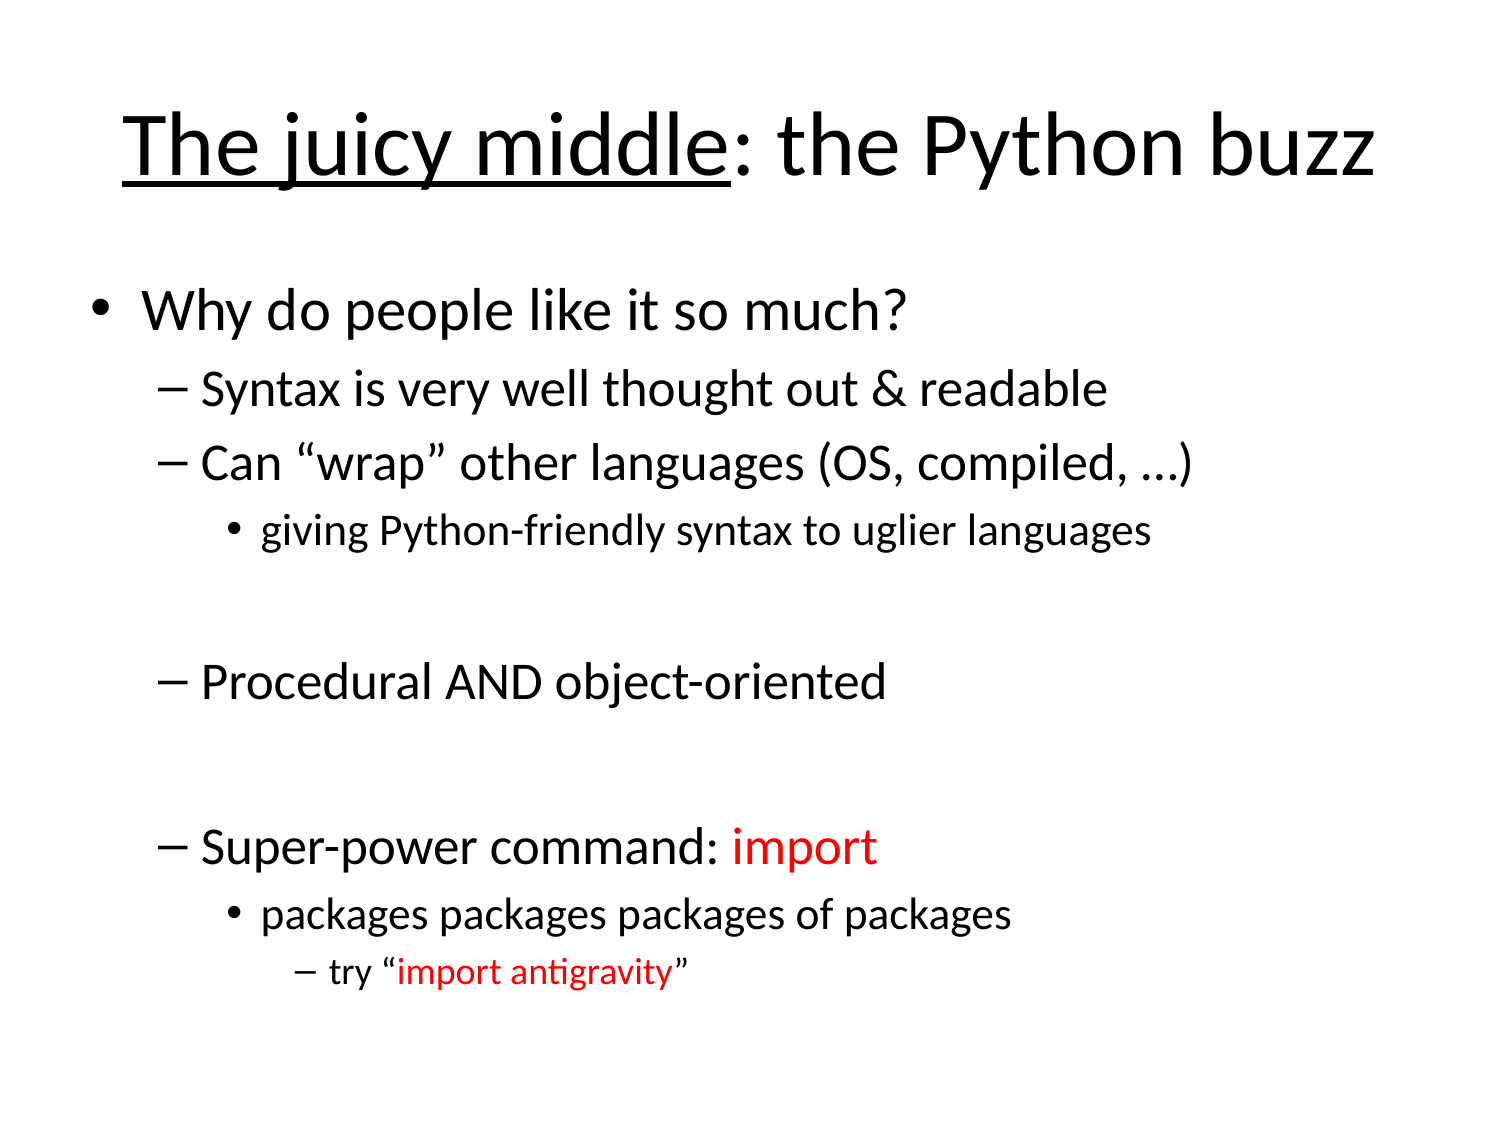

# The juicy middle: the Python buzz
Why do people like it so much?
Syntax is very well thought out & readable
Can “wrap” other languages (OS, compiled, …)
giving Python-friendly syntax to uglier languages

Procedural AND object-oriented

Super-power command: import
packages packages packages of packages
try “import antigravity”